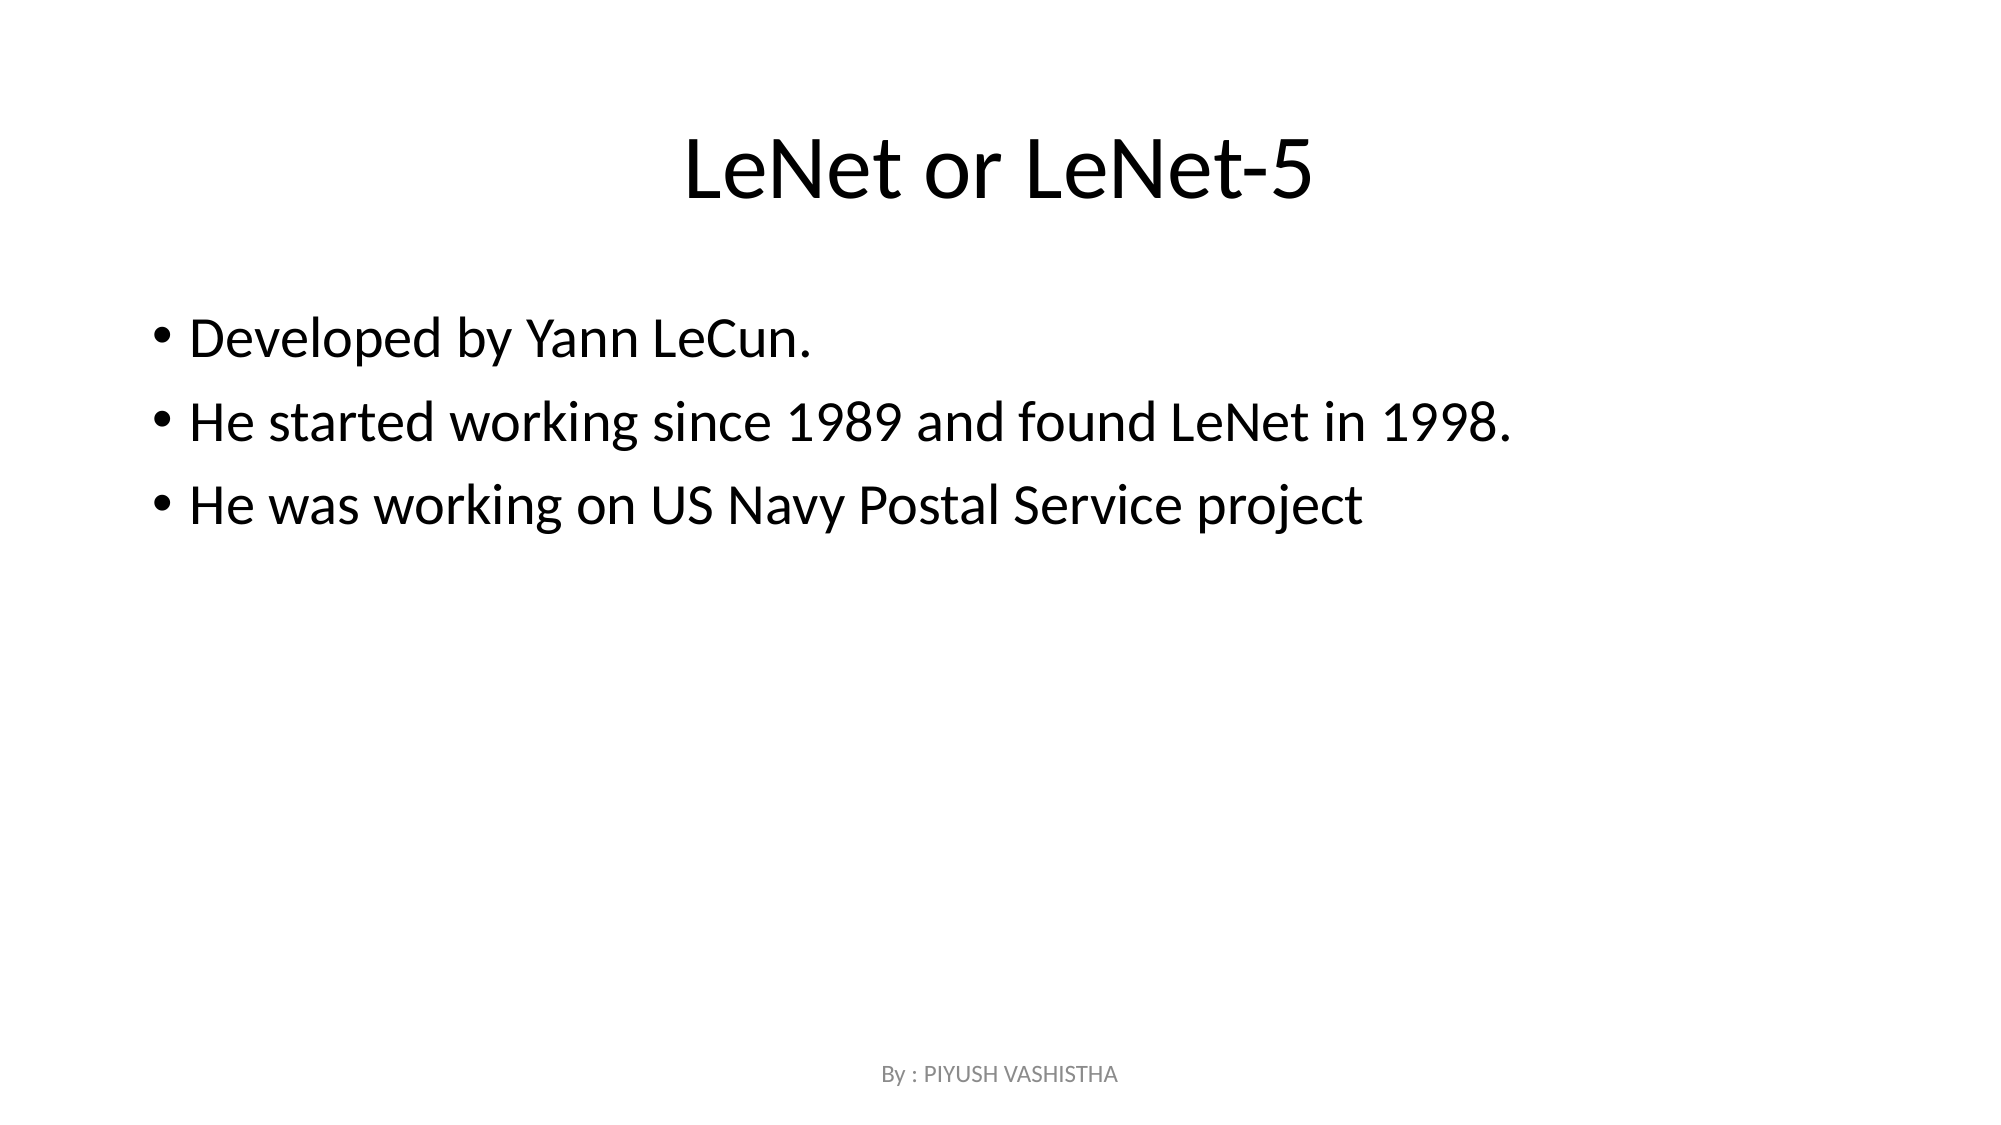

# LeNet or LeNet-5
Developed by Yann LeCun.
He started working since 1989 and found LeNet in 1998.
He was working on US Navy Postal Service project
By : PIYUSH VASHISTHA